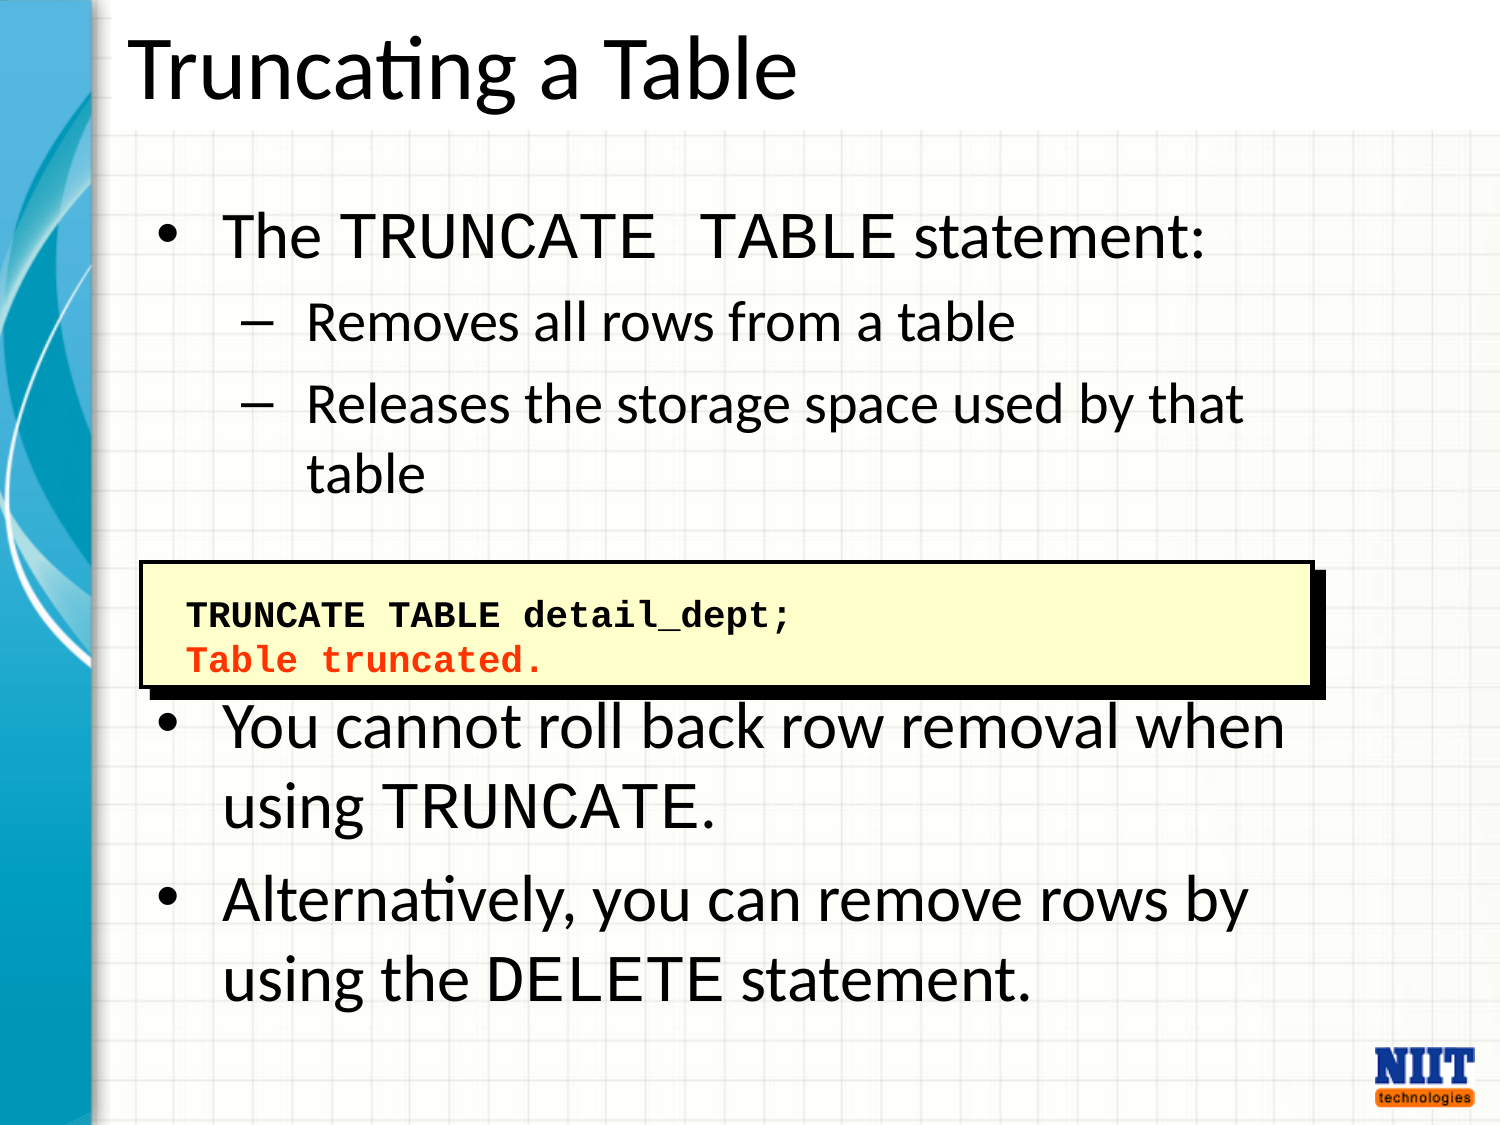

# Truncating a Table
The TRUNCATE TABLE statement:
Removes all rows from a table
Releases the storage space used by that table

You cannot roll back row removal when using TRUNCATE.
Alternatively, you can remove rows by using the DELETE statement.
TRUNCATE TABLE detail_dept;
Table truncated.